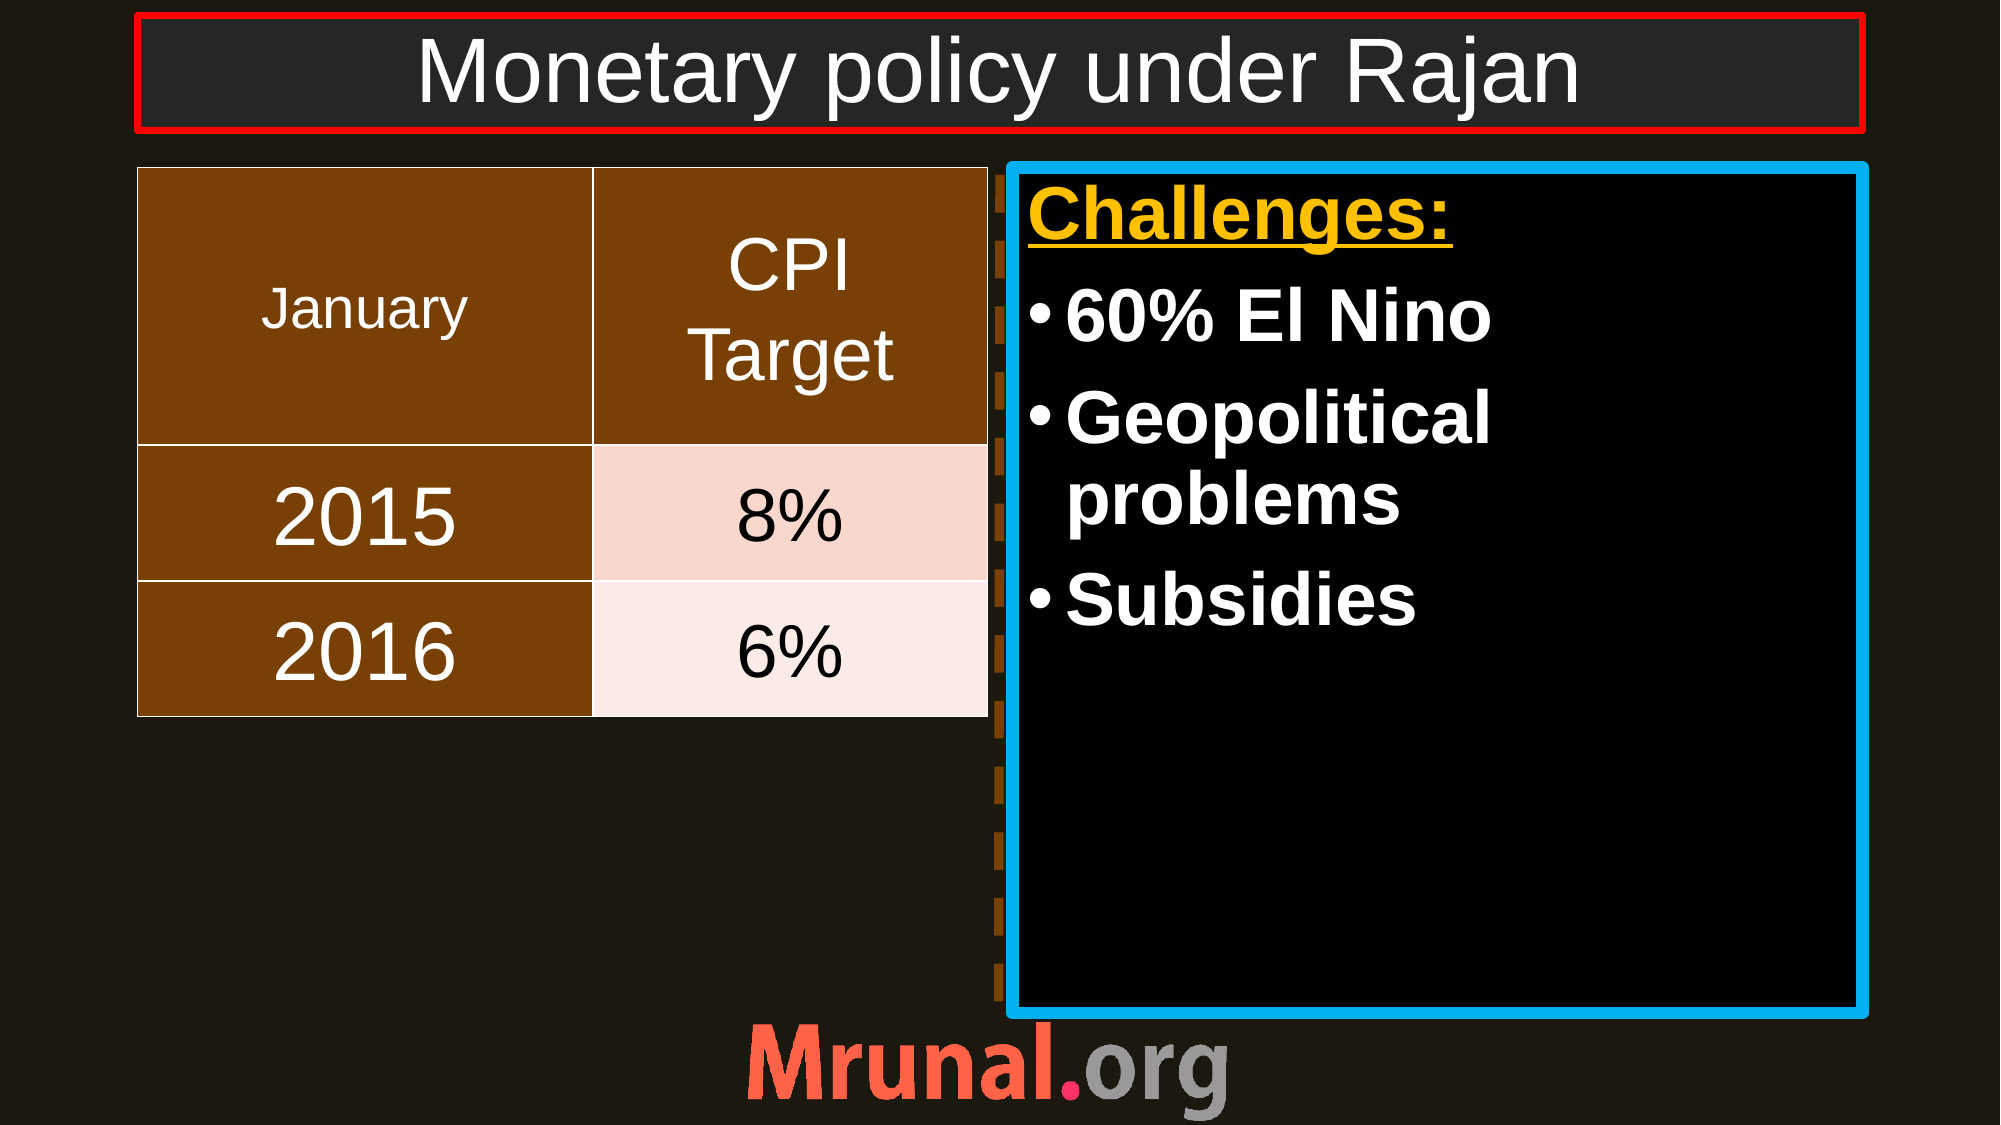

# Monetary policy under Rajan
Challenges:
60% El Nino
Geopolitical problems
Subsidies
| January | CPI Target |
| --- | --- |
| 2015 | 8% |
| 2016 | 6% |